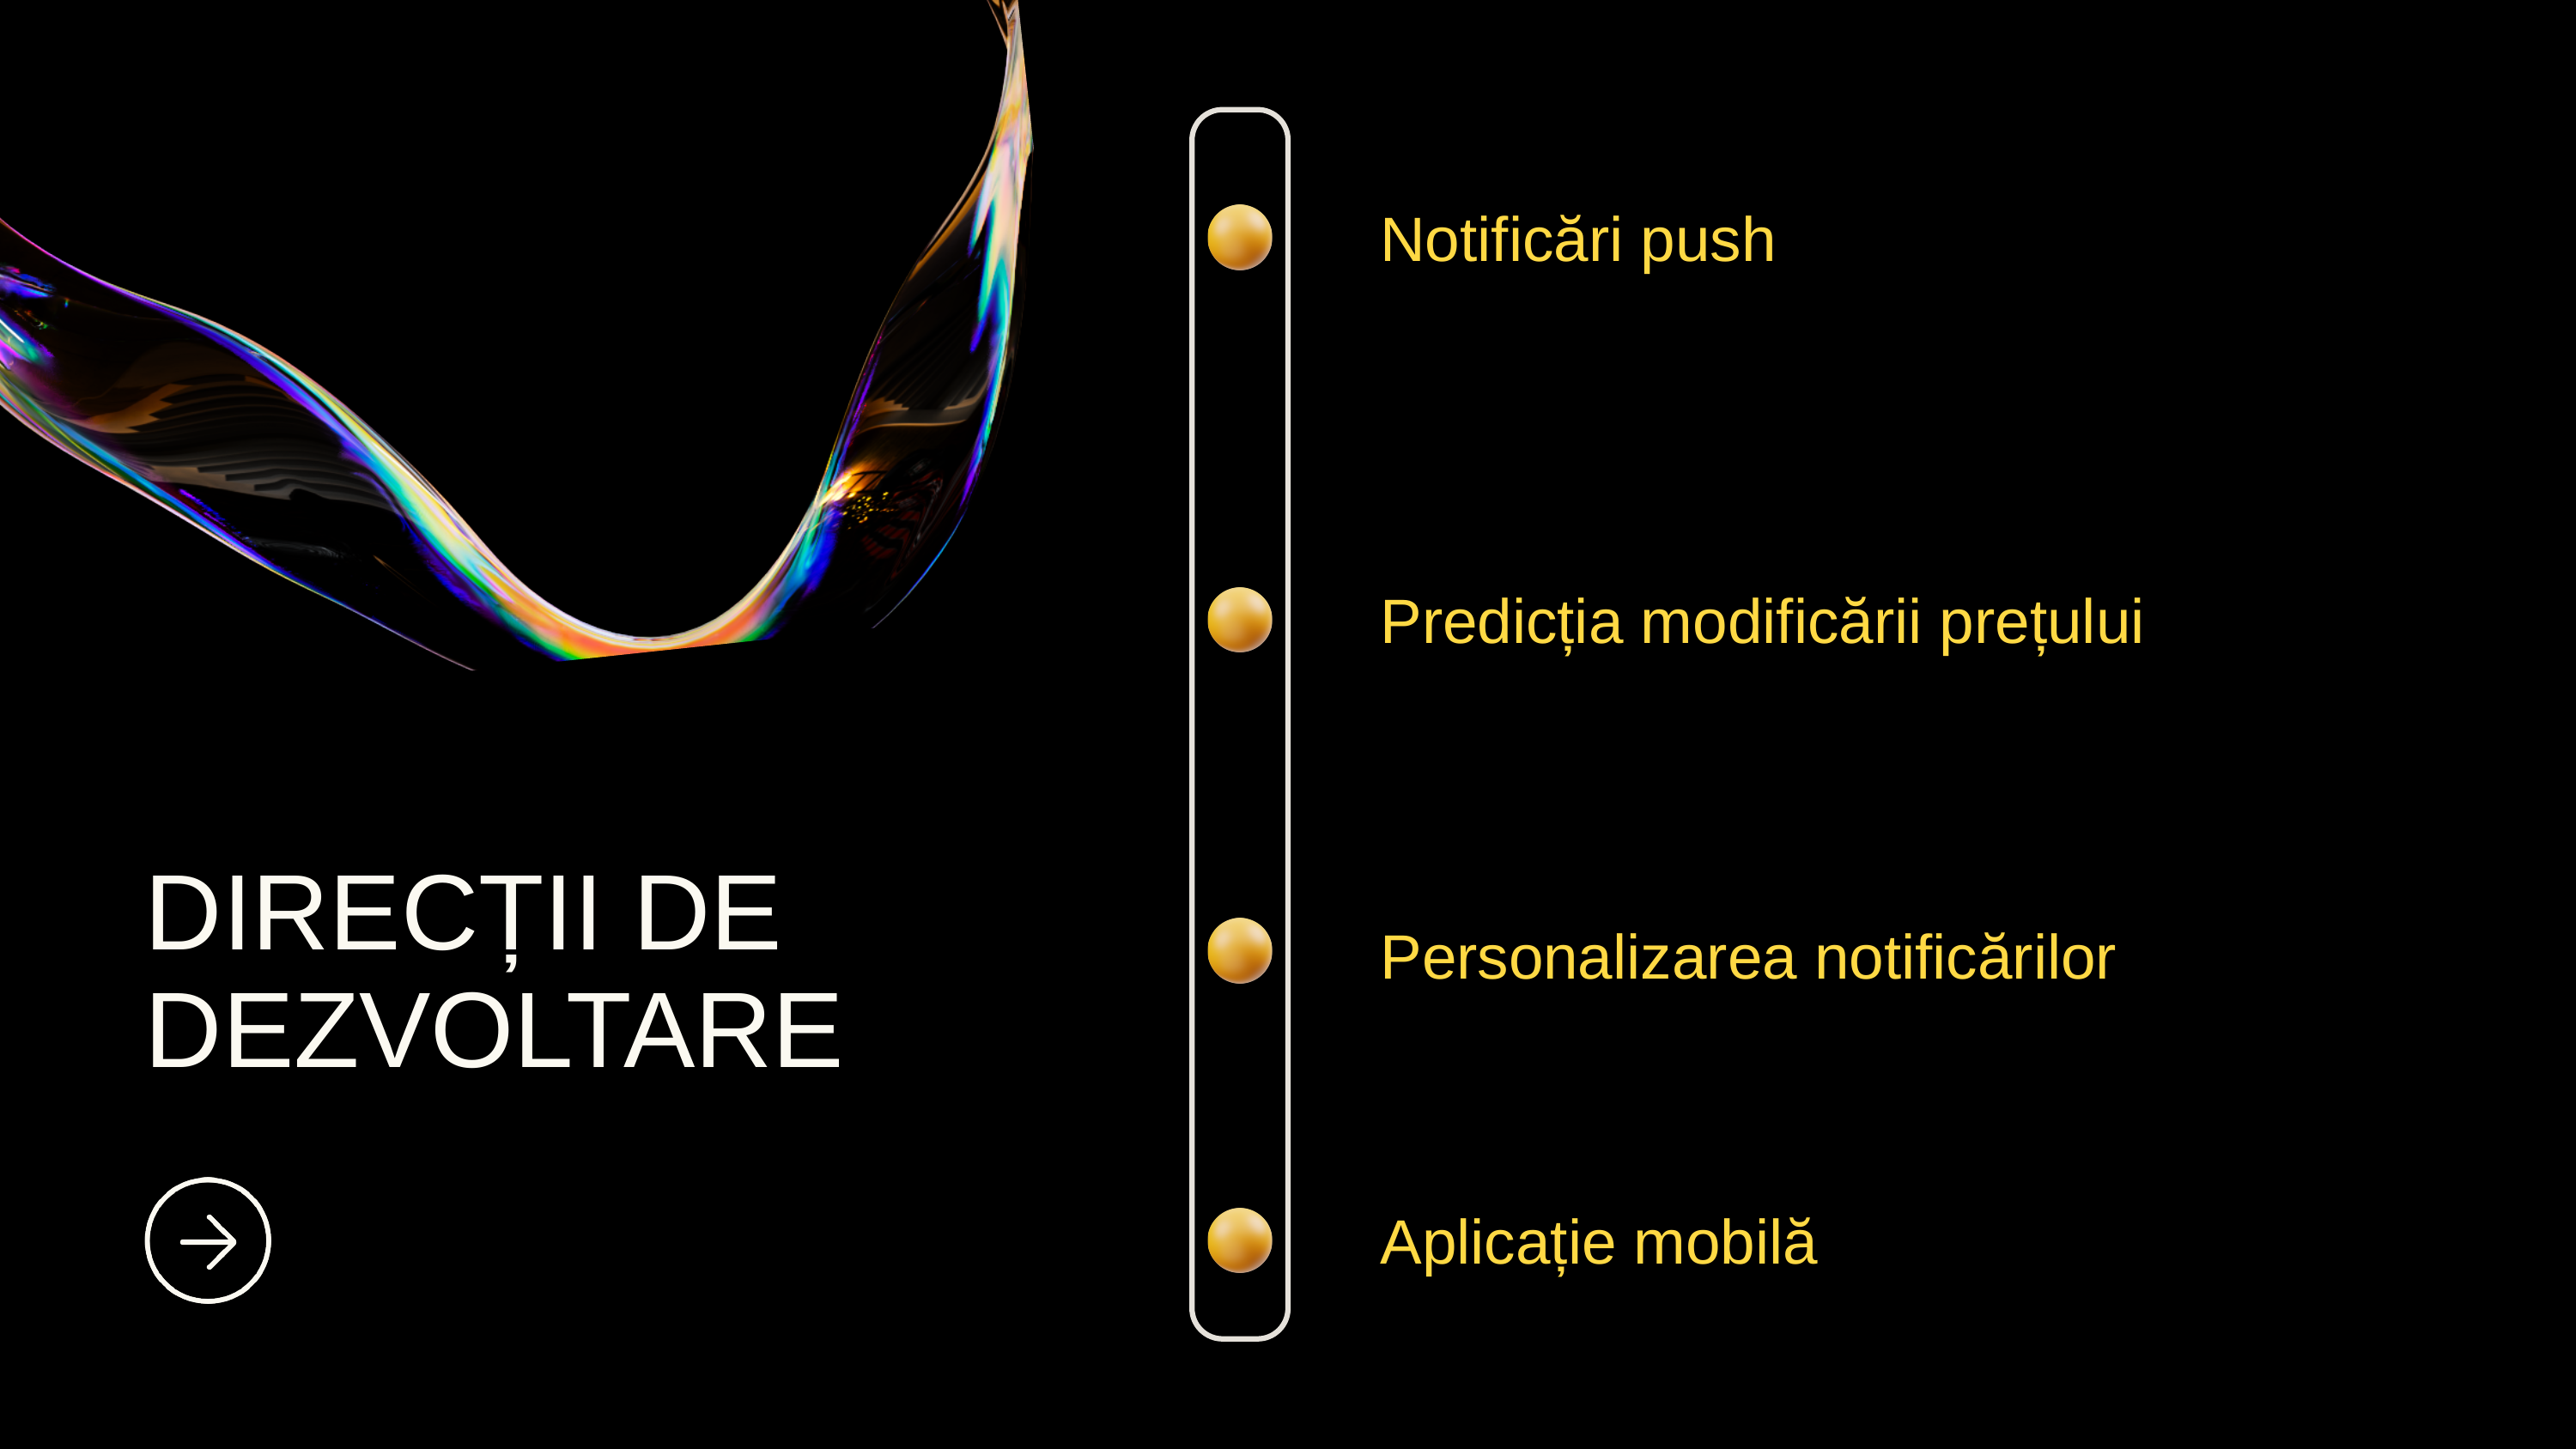

Notificări push

Predicția modificării prețului

DIRECȚII DE DEZVOLTARE
Personalizarea notificărilor

Aplicație mobilă